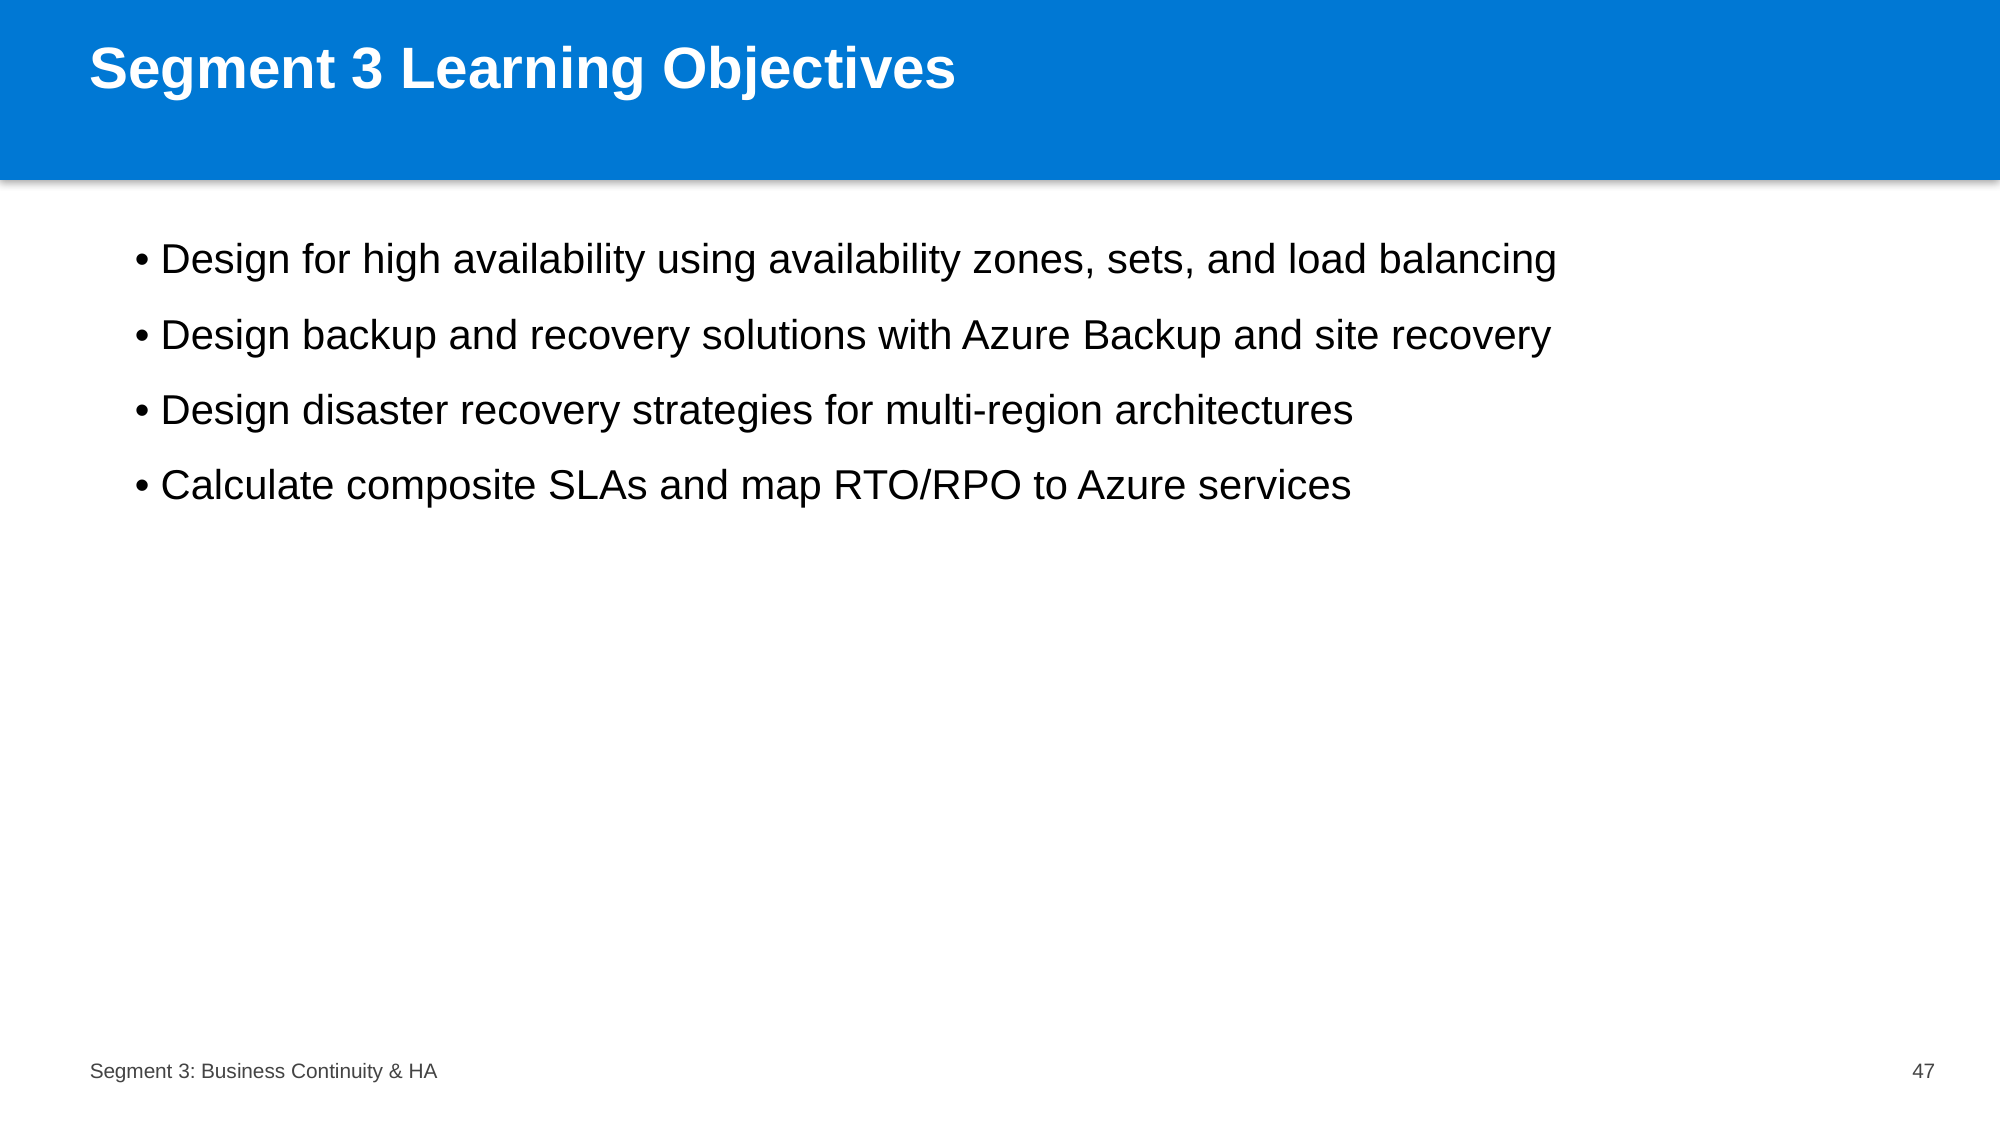

Segment 3 Learning Objectives
• Design for high availability using availability zones, sets, and load balancing
• Design backup and recovery solutions with Azure Backup and site recovery
• Design disaster recovery strategies for multi-region architectures
• Calculate composite SLAs and map RTO/RPO to Azure services
Segment 3: Business Continuity & HA
47